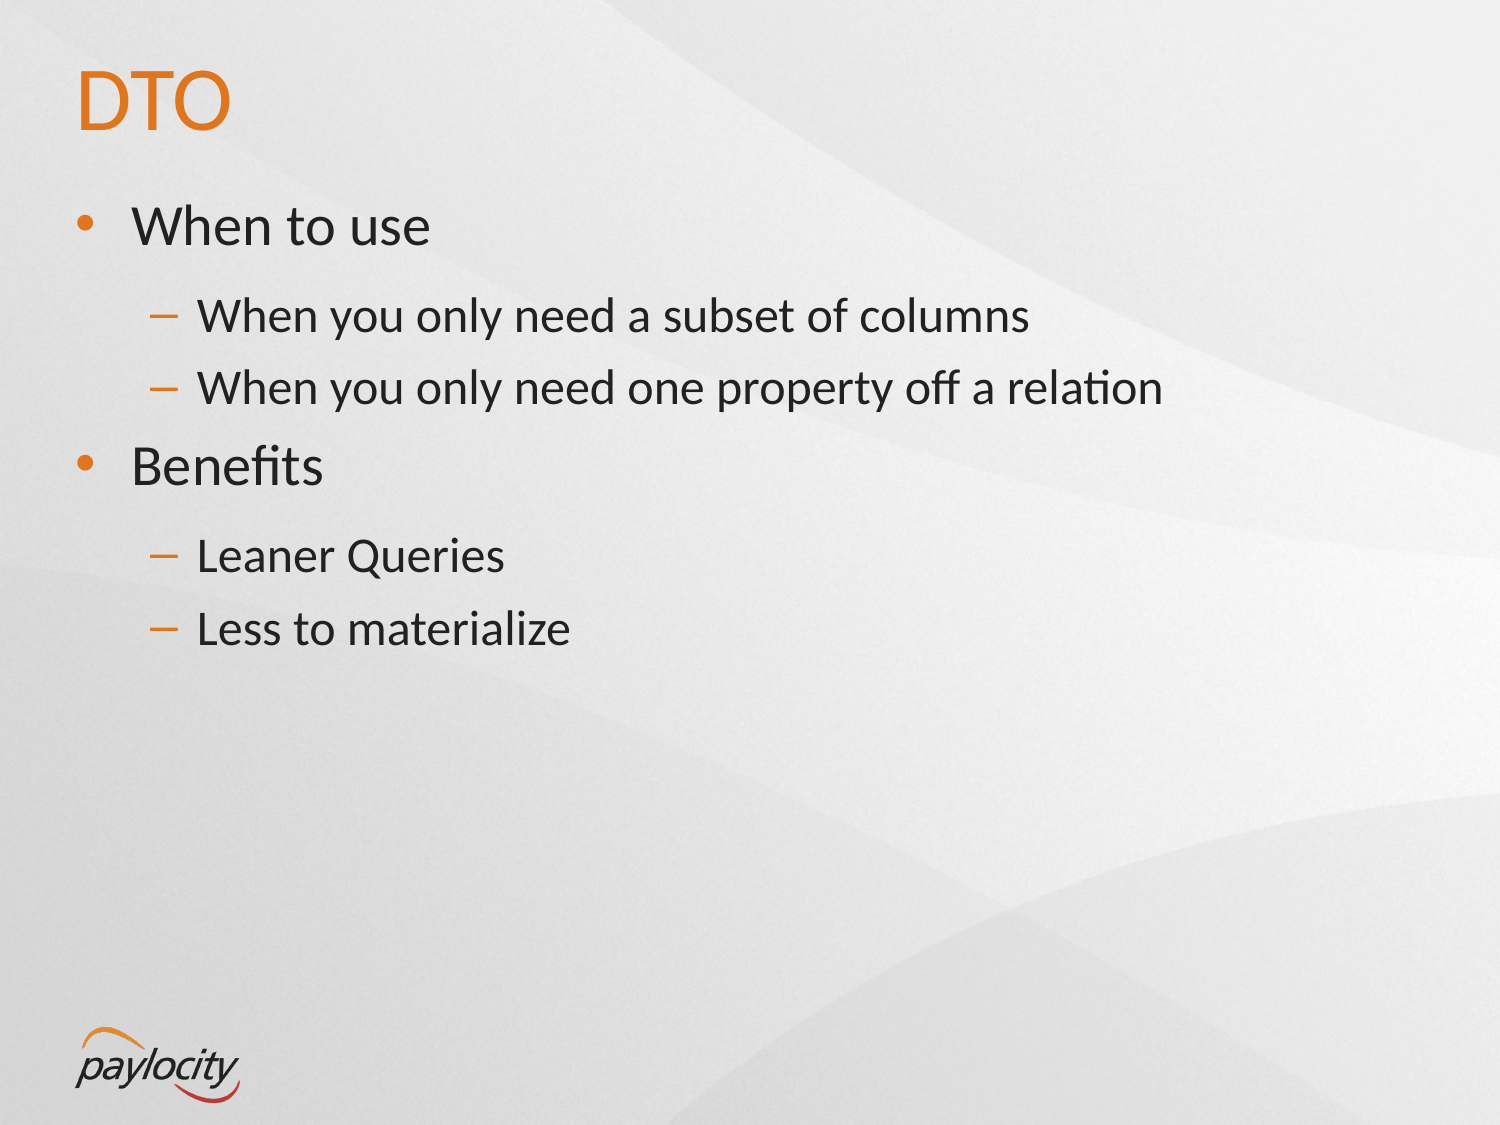

# DTO
When to use
When you only need a subset of columns
When you only need one property off a relation
Benefits
Leaner Queries
Less to materialize